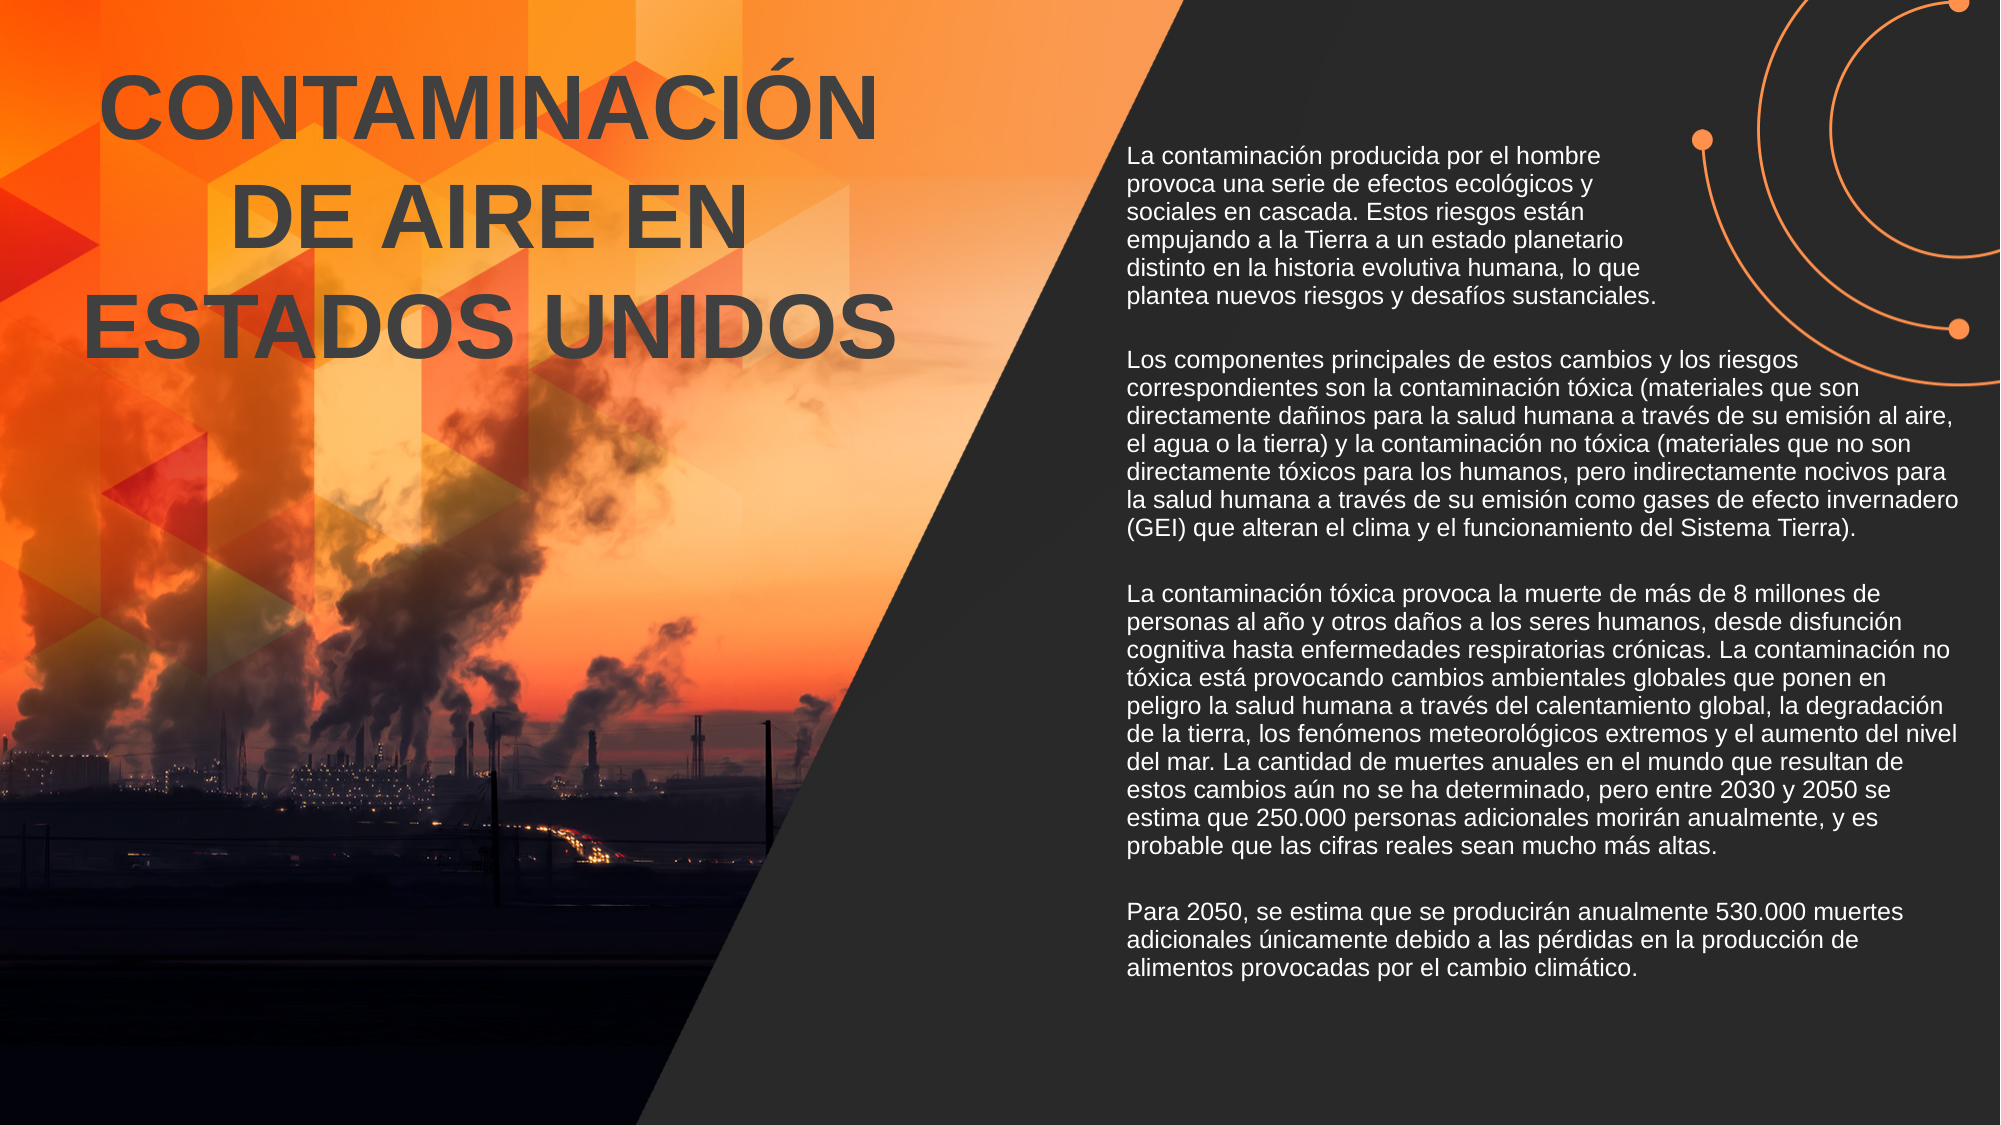

CONTAMINACIÓN DE AIRE EN ESTADOS UNIDOS
La contaminación producida por el hombre provoca una serie de efectos ecológicos y sociales en cascada. Estos riesgos están empujando a la Tierra a un estado planetario distinto en la historia evolutiva humana, lo que plantea nuevos riesgos y desafíos sustanciales.

Los componentes principales de estos cambios y los riesgos correspondientes son la contaminación tóxica (materiales que son directamente dañinos para la salud humana a través de su emisión al aire, el agua o la tierra) y la contaminación no tóxica (materiales que no son directamente tóxicos para los humanos, pero indirectamente nocivos para la salud humana a través de su emisión como gases de efecto invernadero (GEI) que alteran el clima y el funcionamiento del Sistema Tierra).

La contaminación tóxica provoca la muerte de más de 8 millones de personas al año y otros daños a los seres humanos, desde disfunción cognitiva hasta enfermedades respiratorias crónicas. La contaminación no tóxica está provocando cambios ambientales globales que ponen en peligro la salud humana a través del calentamiento global, la degradación de la tierra, los fenómenos meteorológicos extremos y el aumento del nivel del mar. La cantidad de muertes anuales en el mundo que resultan de estos cambios aún no se ha determinado, pero entre 2030 y 2050 se estima que 250.000 personas adicionales morirán anualmente, y es probable que las cifras reales sean mucho más altas.

Para 2050, se estima que se producirán anualmente 530.000 muertes adicionales únicamente debido a las pérdidas en la producción de alimentos provocadas por el cambio climático.